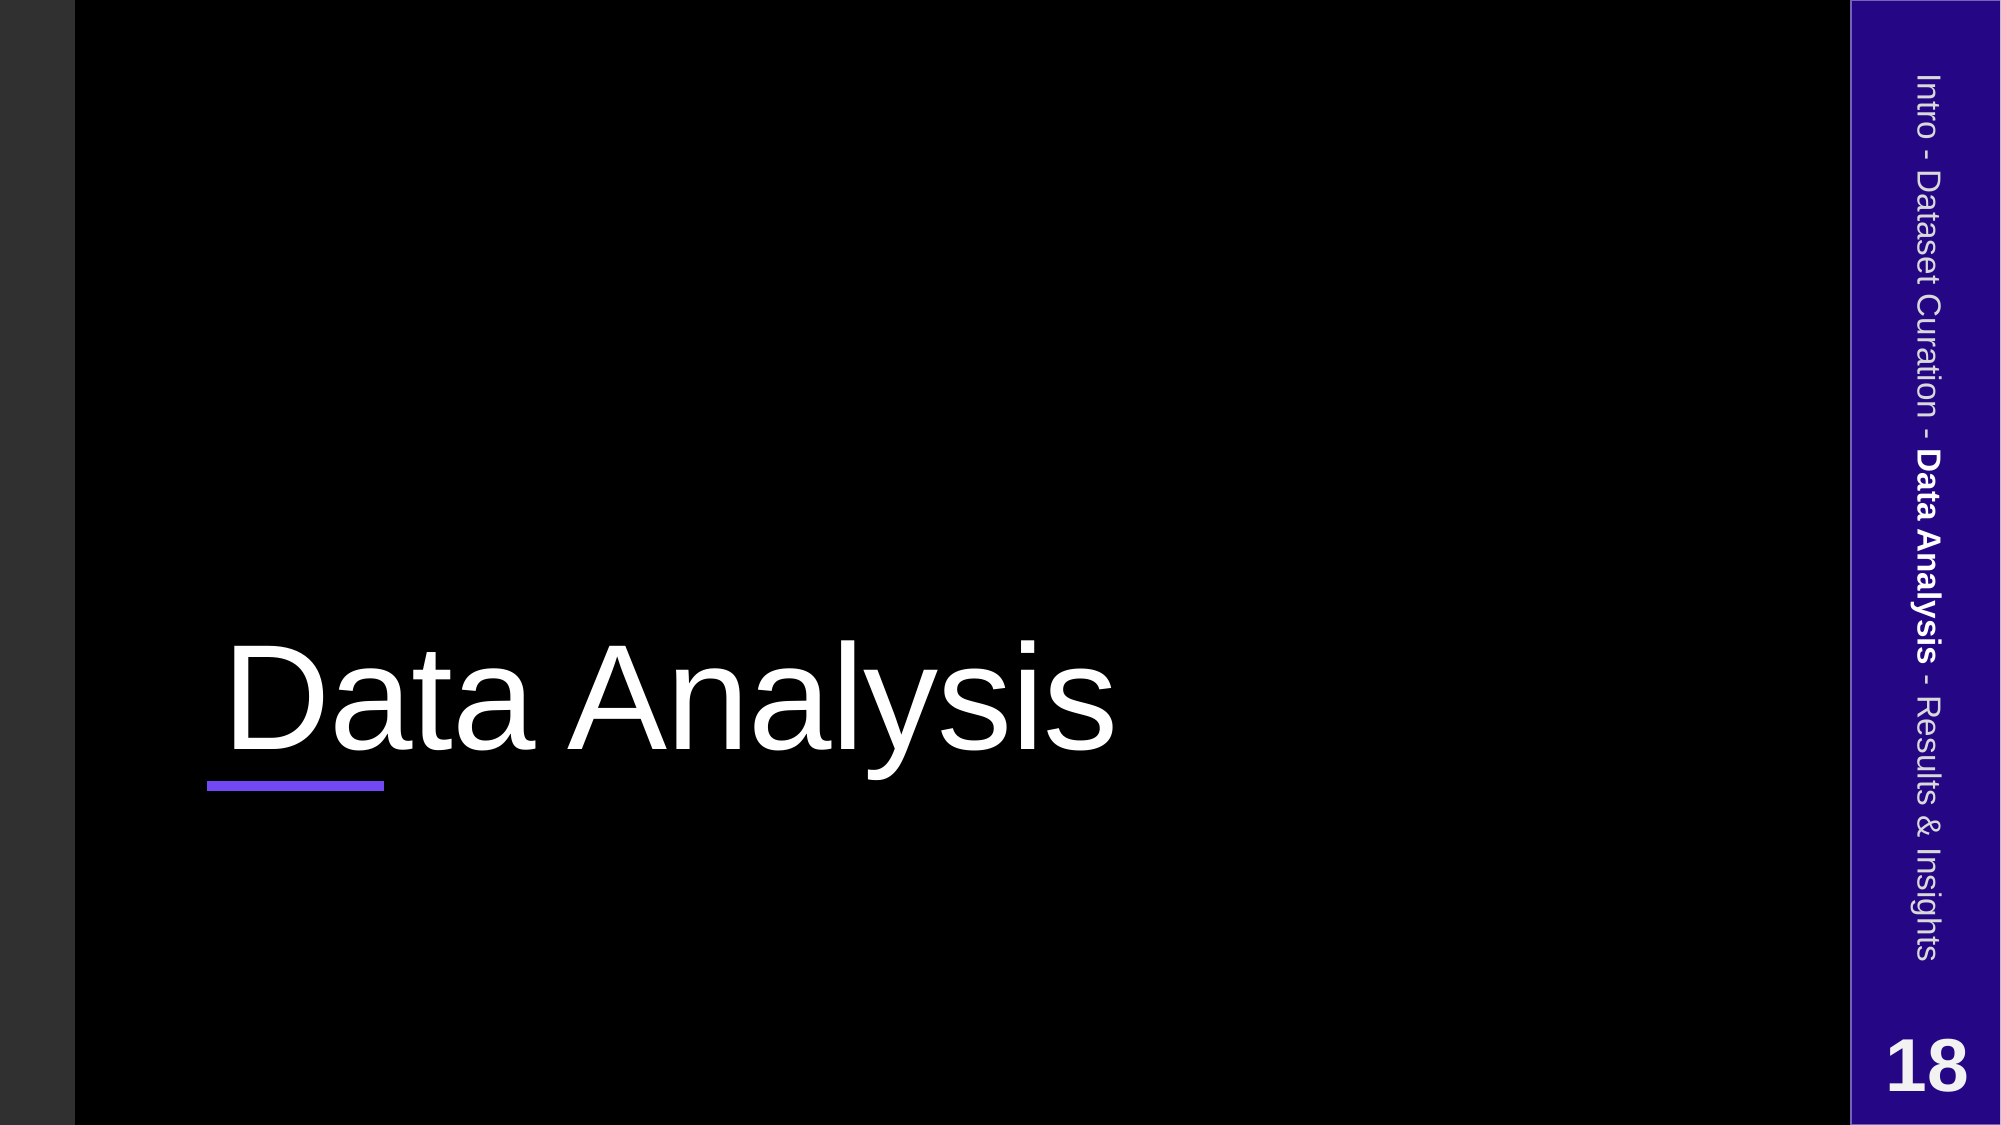

# Data Analysis
Intro - Dataset Curation - Data Analysis - Results & Insights
18